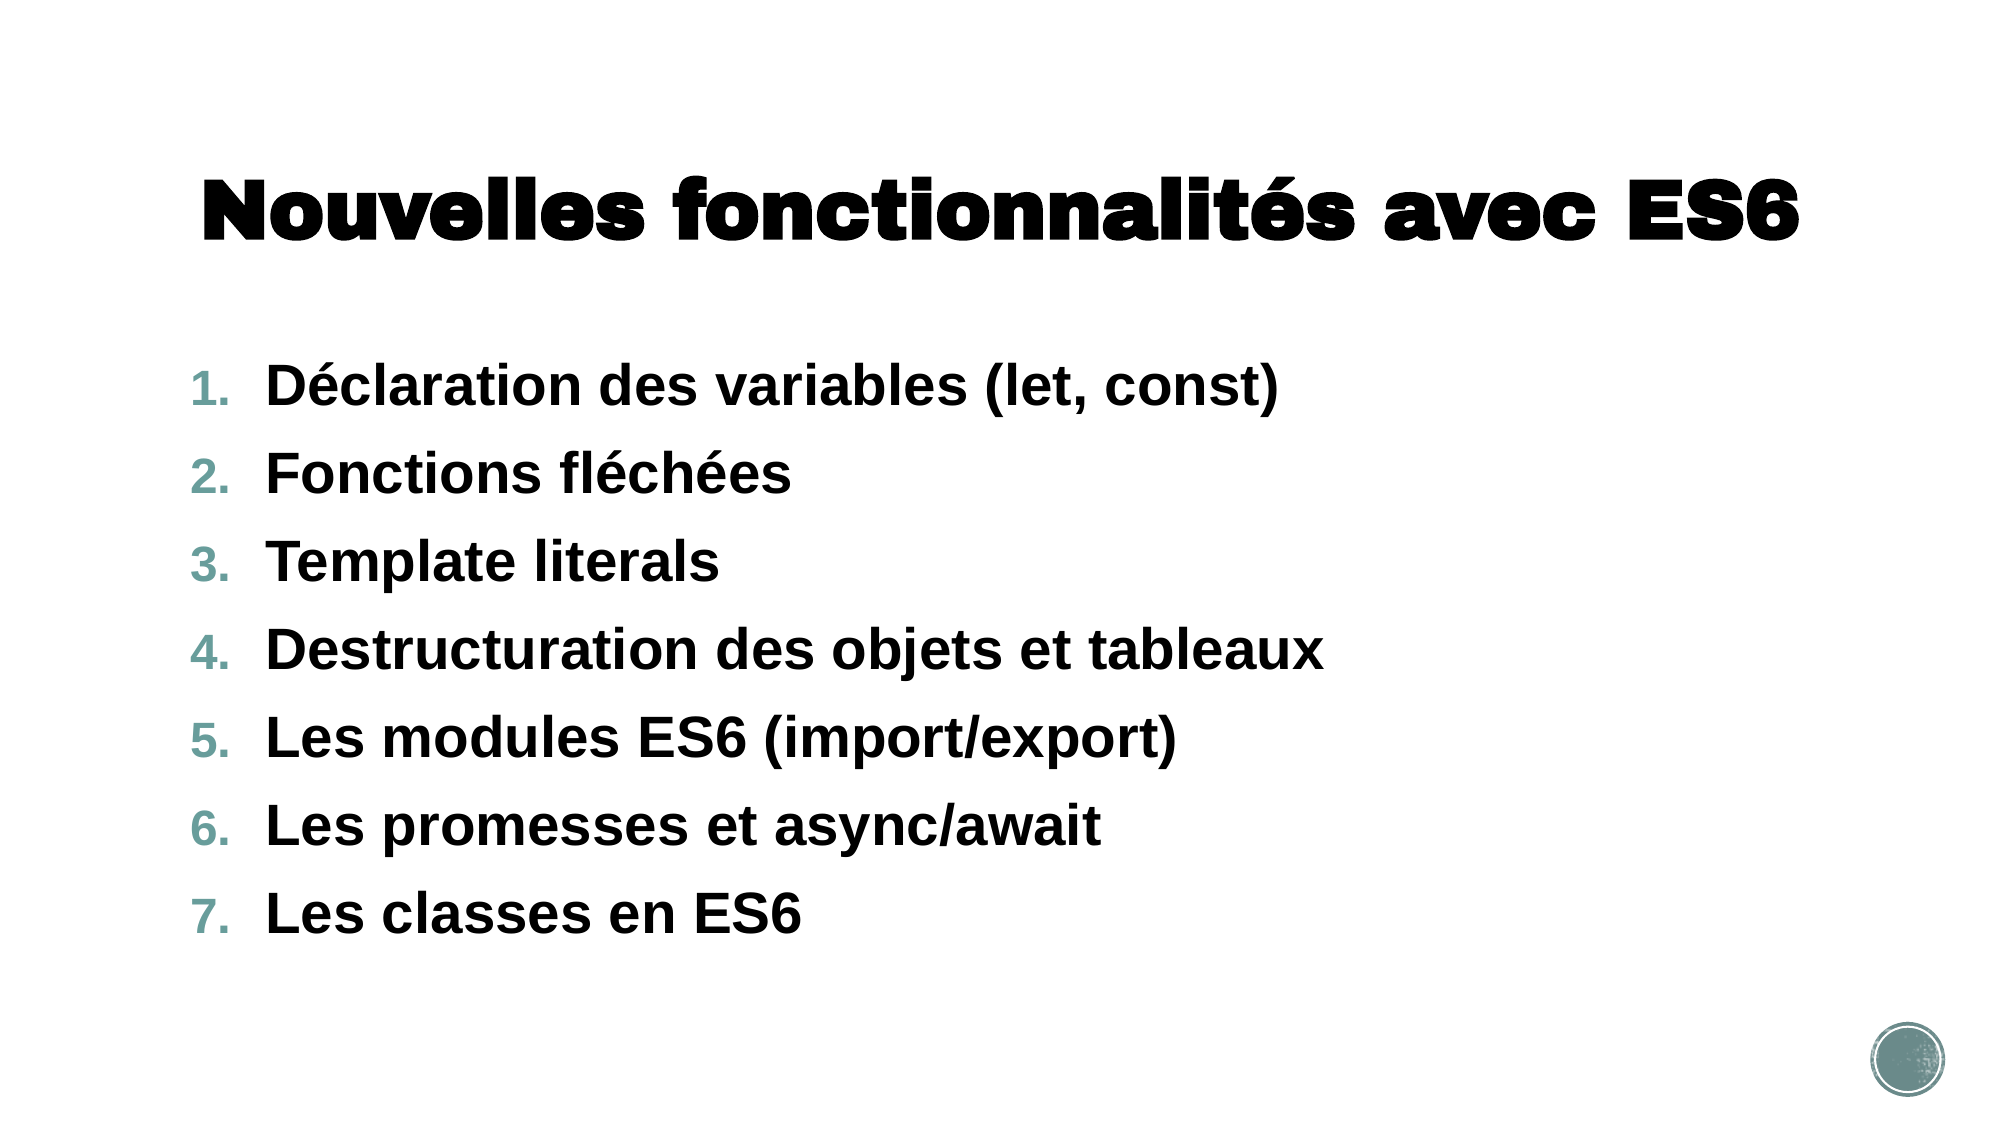

# Nouvelles fonctionnalités avec ES6
Déclaration des variables (let, const)
Fonctions fléchées
Template literals
Destructuration des objets et tableaux
Les modules ES6 (import/export)
Les promesses et async/await
Les classes en ES6